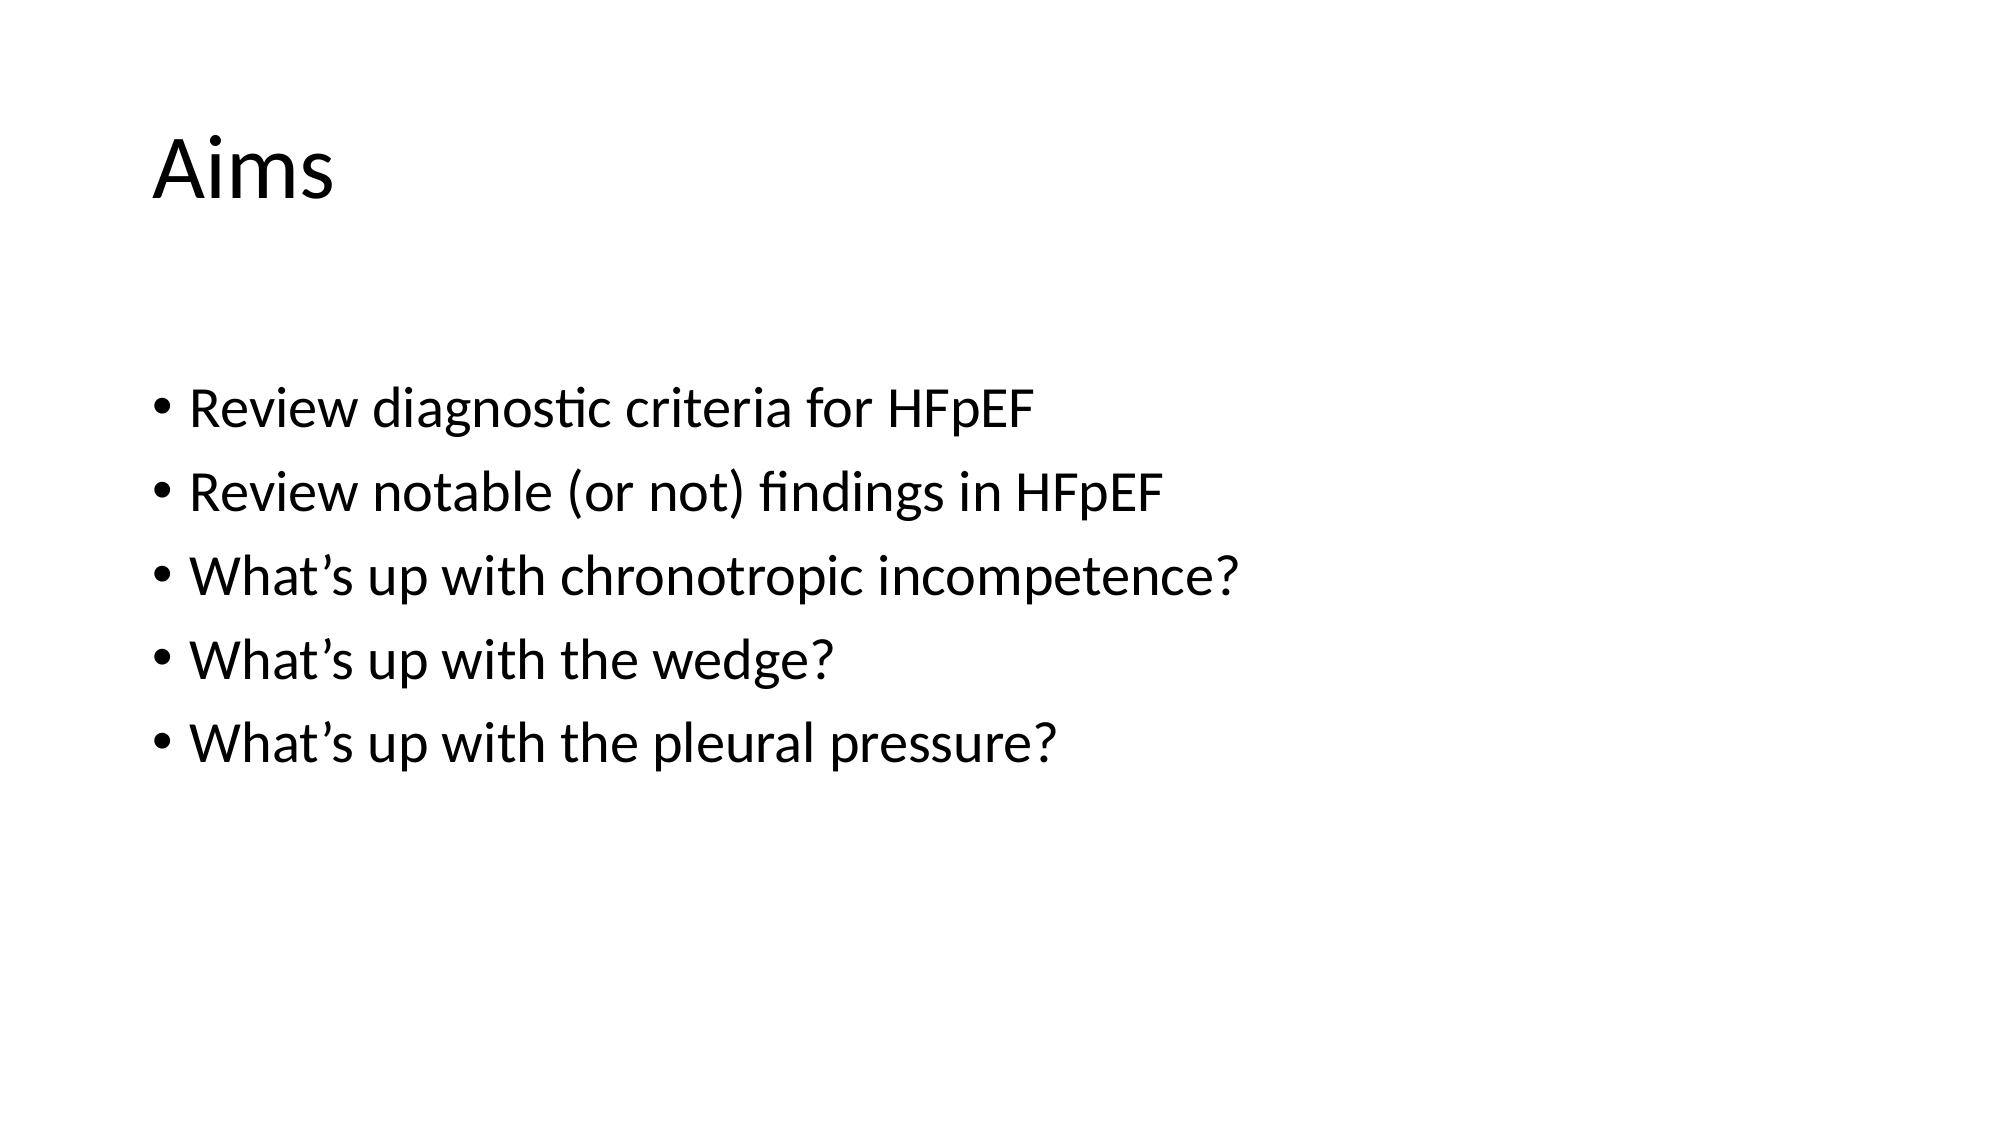

# Aims
Review diagnostic criteria for HFpEF
Review notable (or not) findings in HFpEF
What’s up with chronotropic incompetence?
What’s up with the wedge?
What’s up with the pleural pressure?